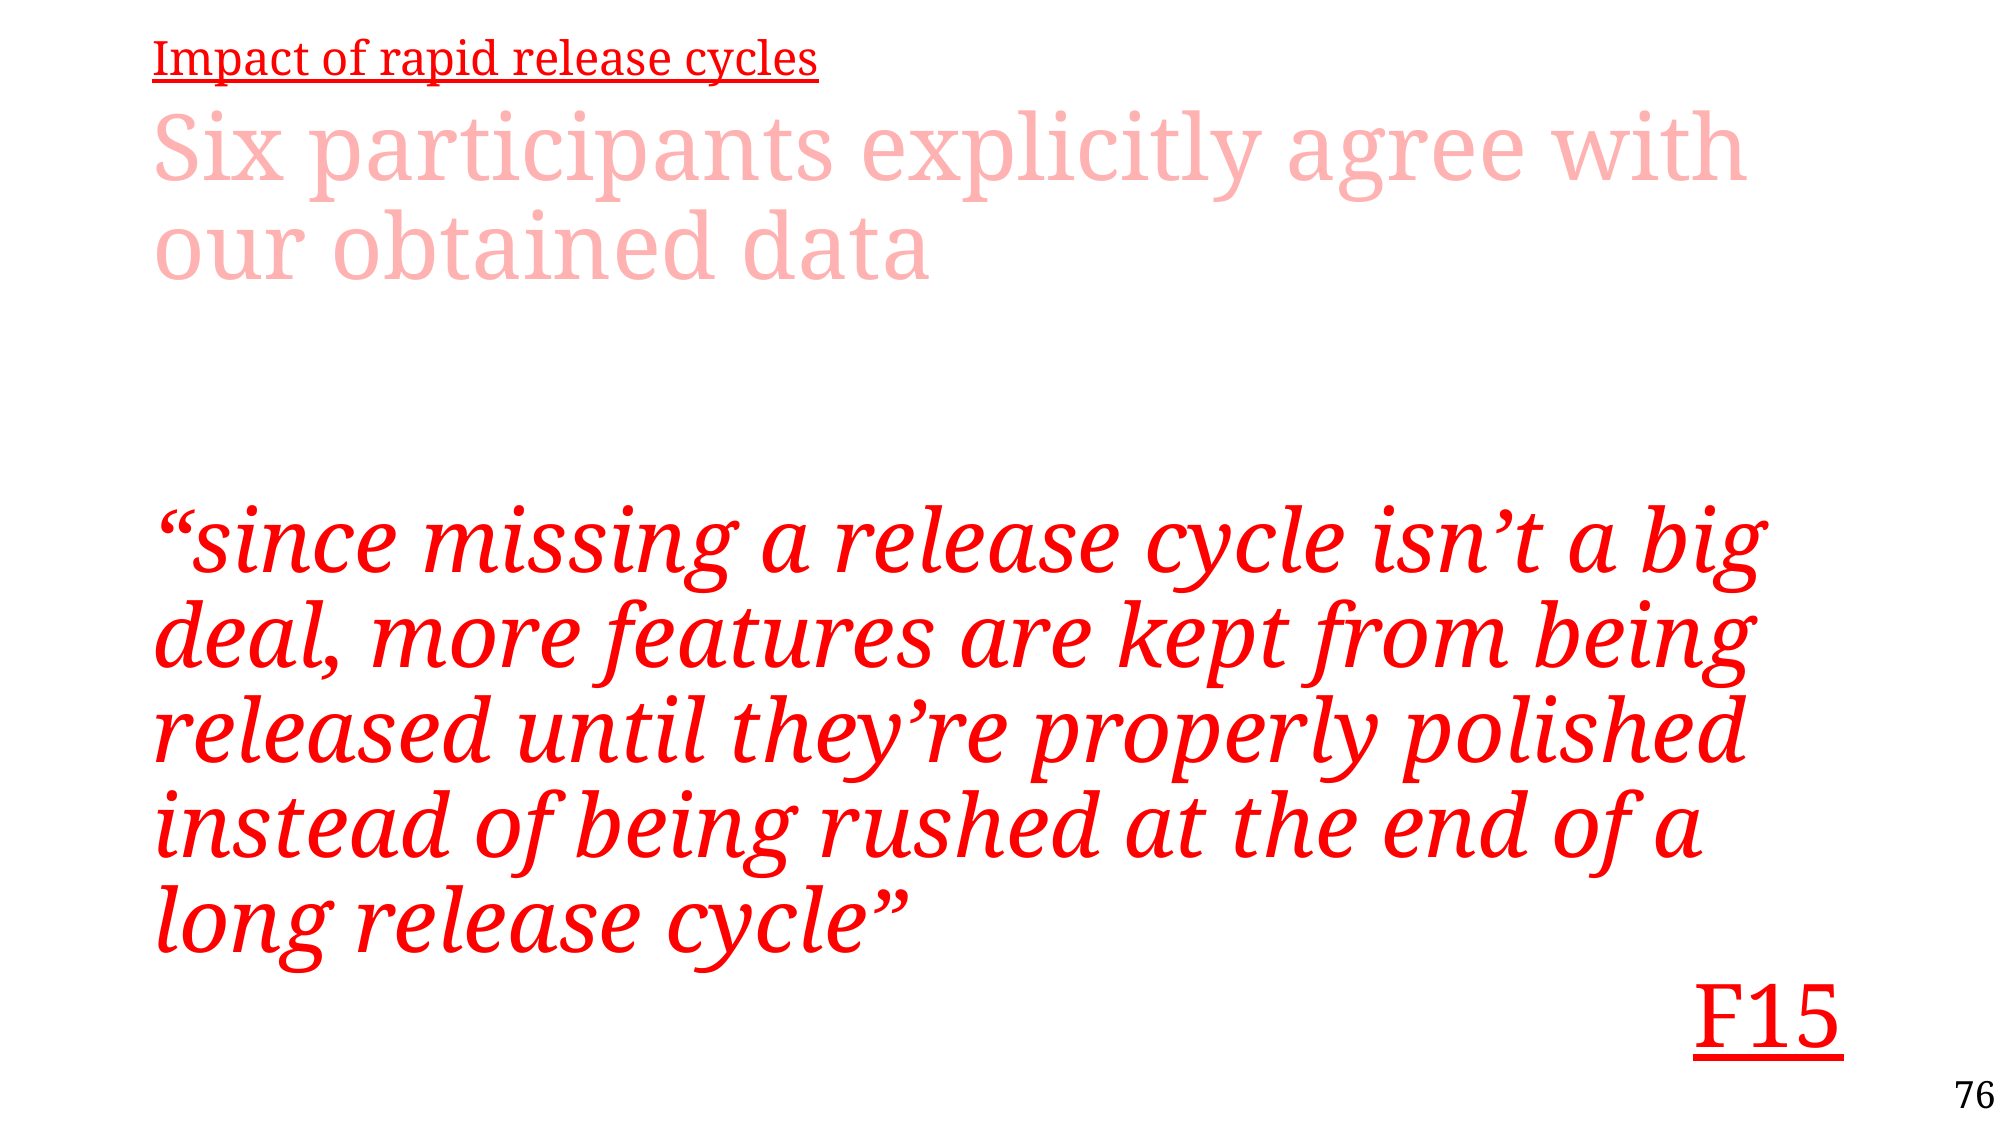

Impact of rapid release cycles
# Six participants explicitly agree with our obtained data
“since missing a release cycle isn’t a big deal, more features are kept from being released until they’re properly polished instead of being rushed at the end of a long release cycle”
                                                                   F15
76